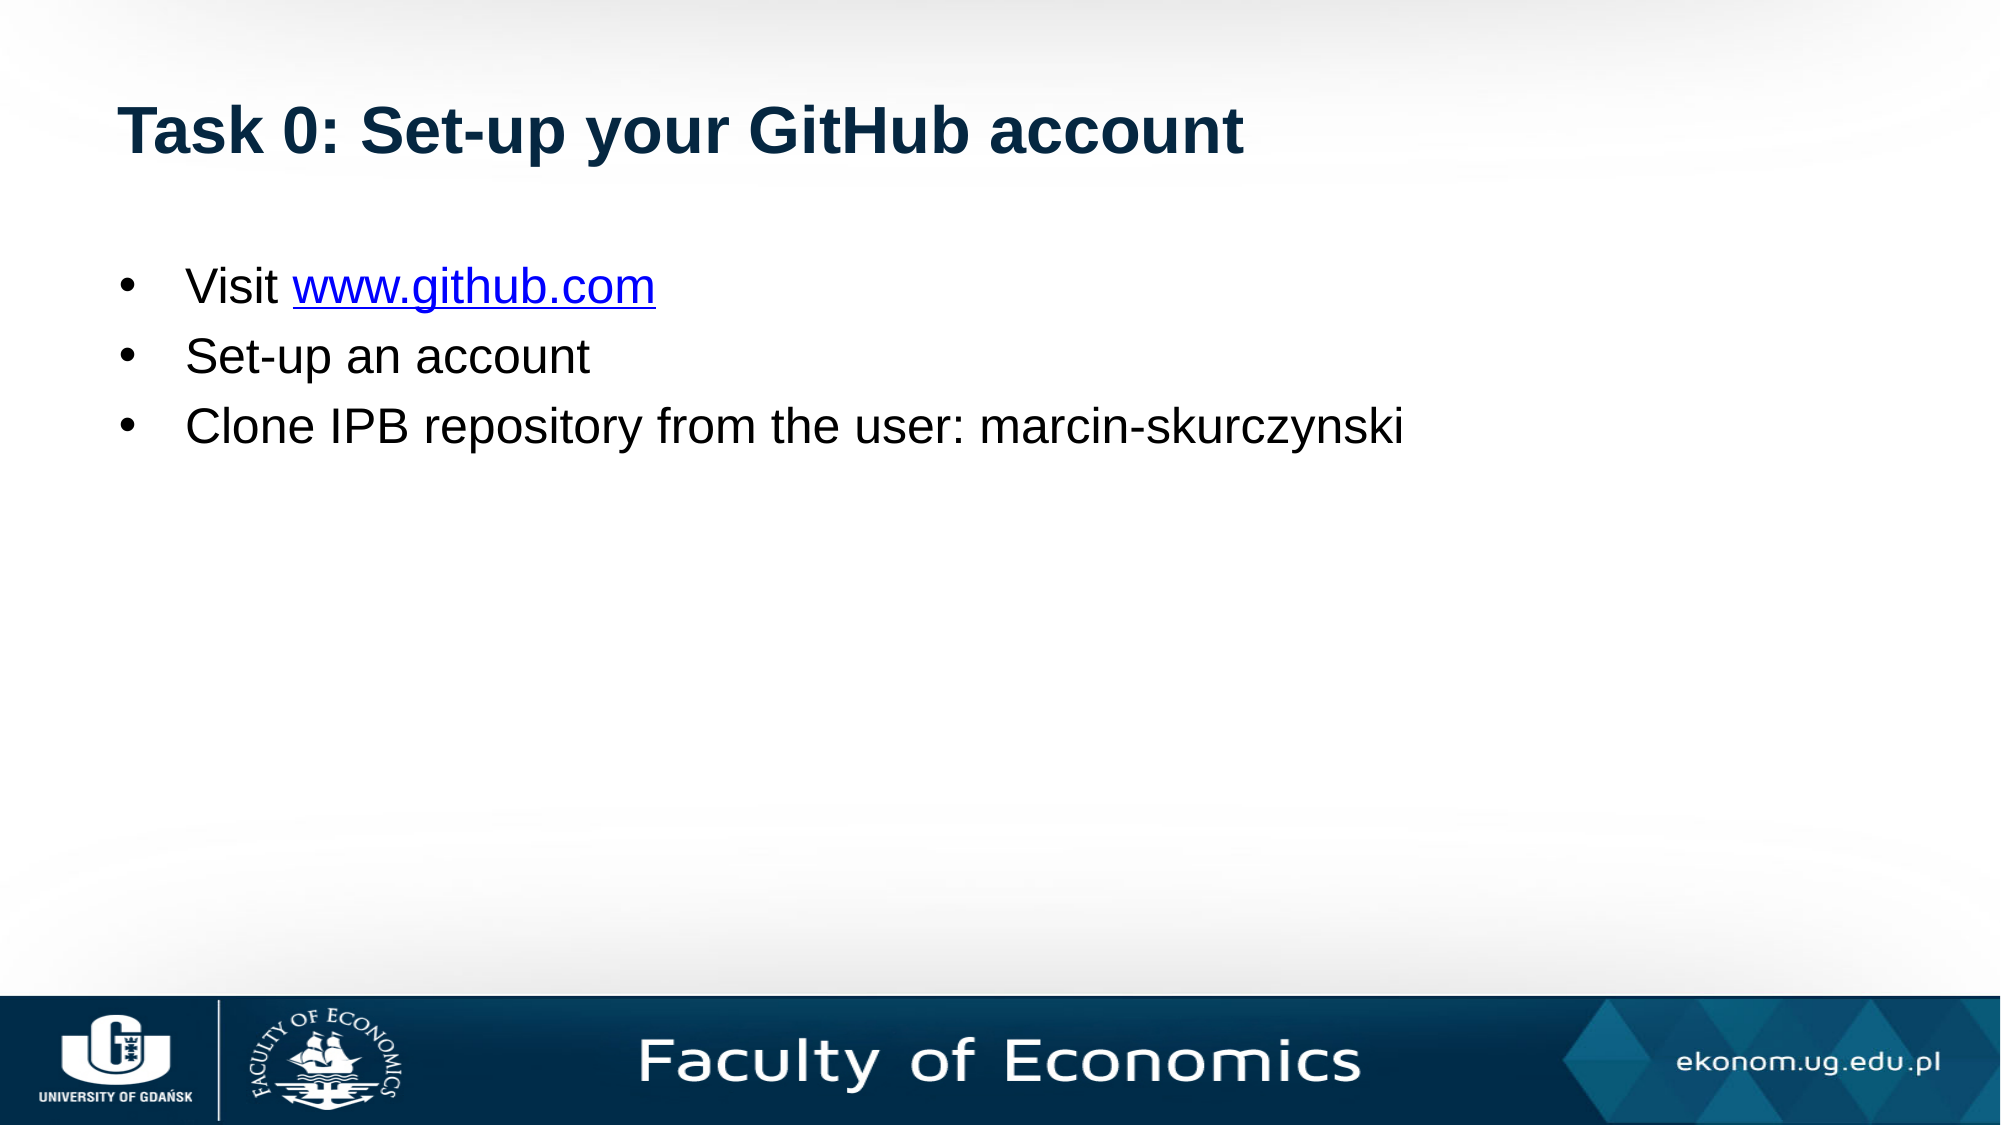

# Task 0: Set-up your GitHub account
Visit www.github.com
Set-up an account
Clone IPB repository from the user: marcin-skurczynski